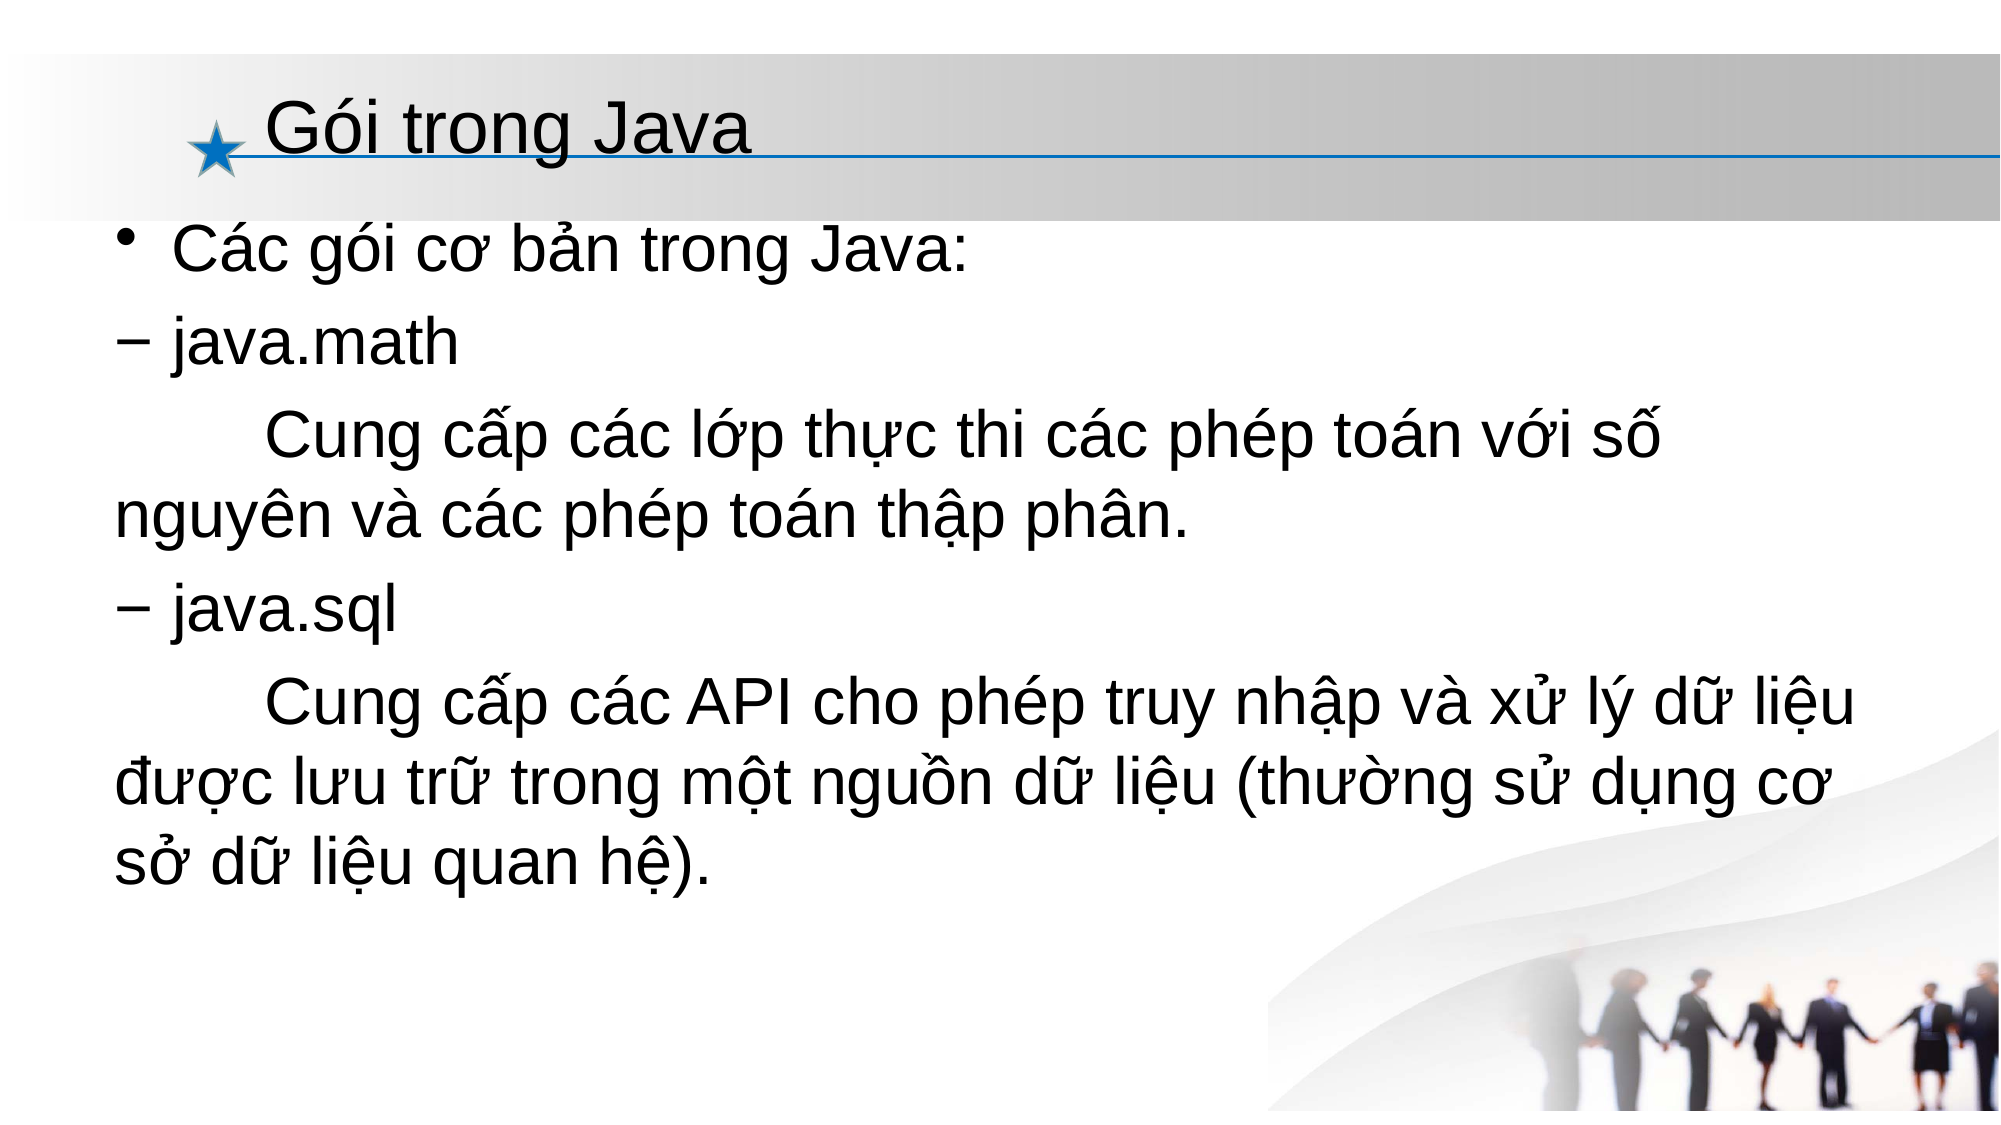

# Gói trong Java
Các gói cơ bản trong Java:
− java.math
	Cung cấp các lớp thực thi các phép toán với số nguyên và các phép toán thập phân.
− java.sql
	Cung cấp các API cho phép truy nhập và xử lý dữ liệu được lưu trữ trong một nguồn dữ liệu (thường sử dụng cơ sở dữ liệu quan hệ).
8